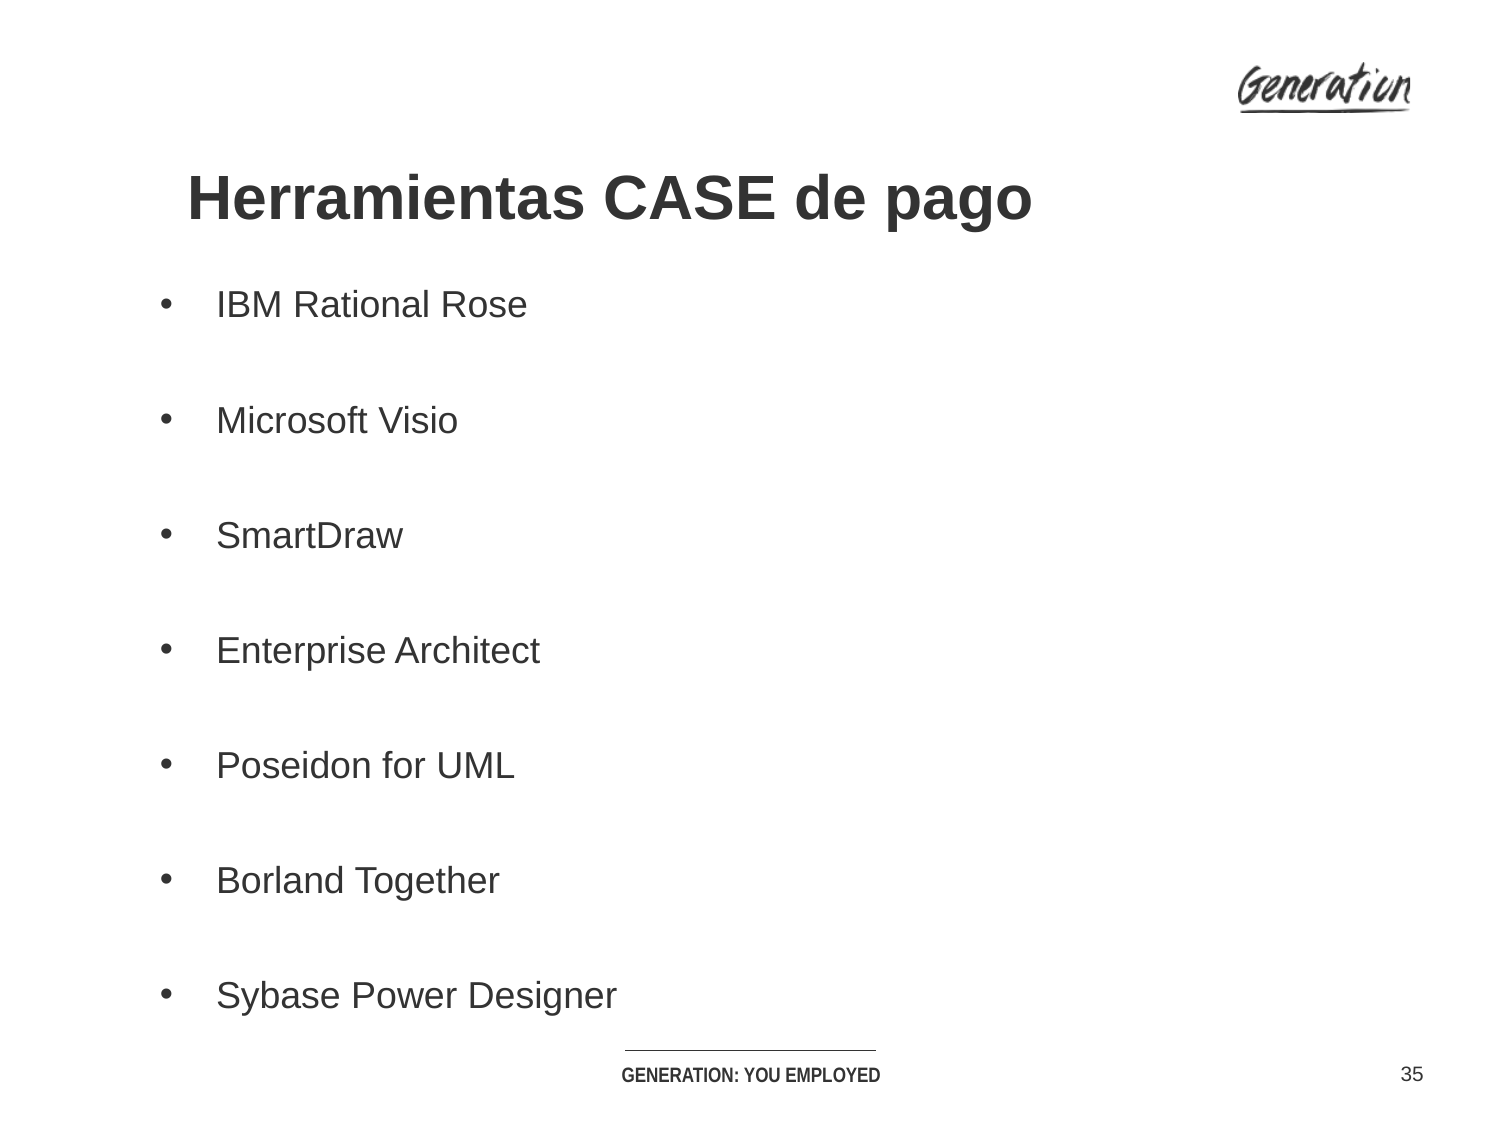

Herramientas CASE de pago
IBM Rational Rose

Microsoft Visio

SmartDraw

Enterprise Architect

Poseidon for UML

Borland Together

Sybase Power Designer